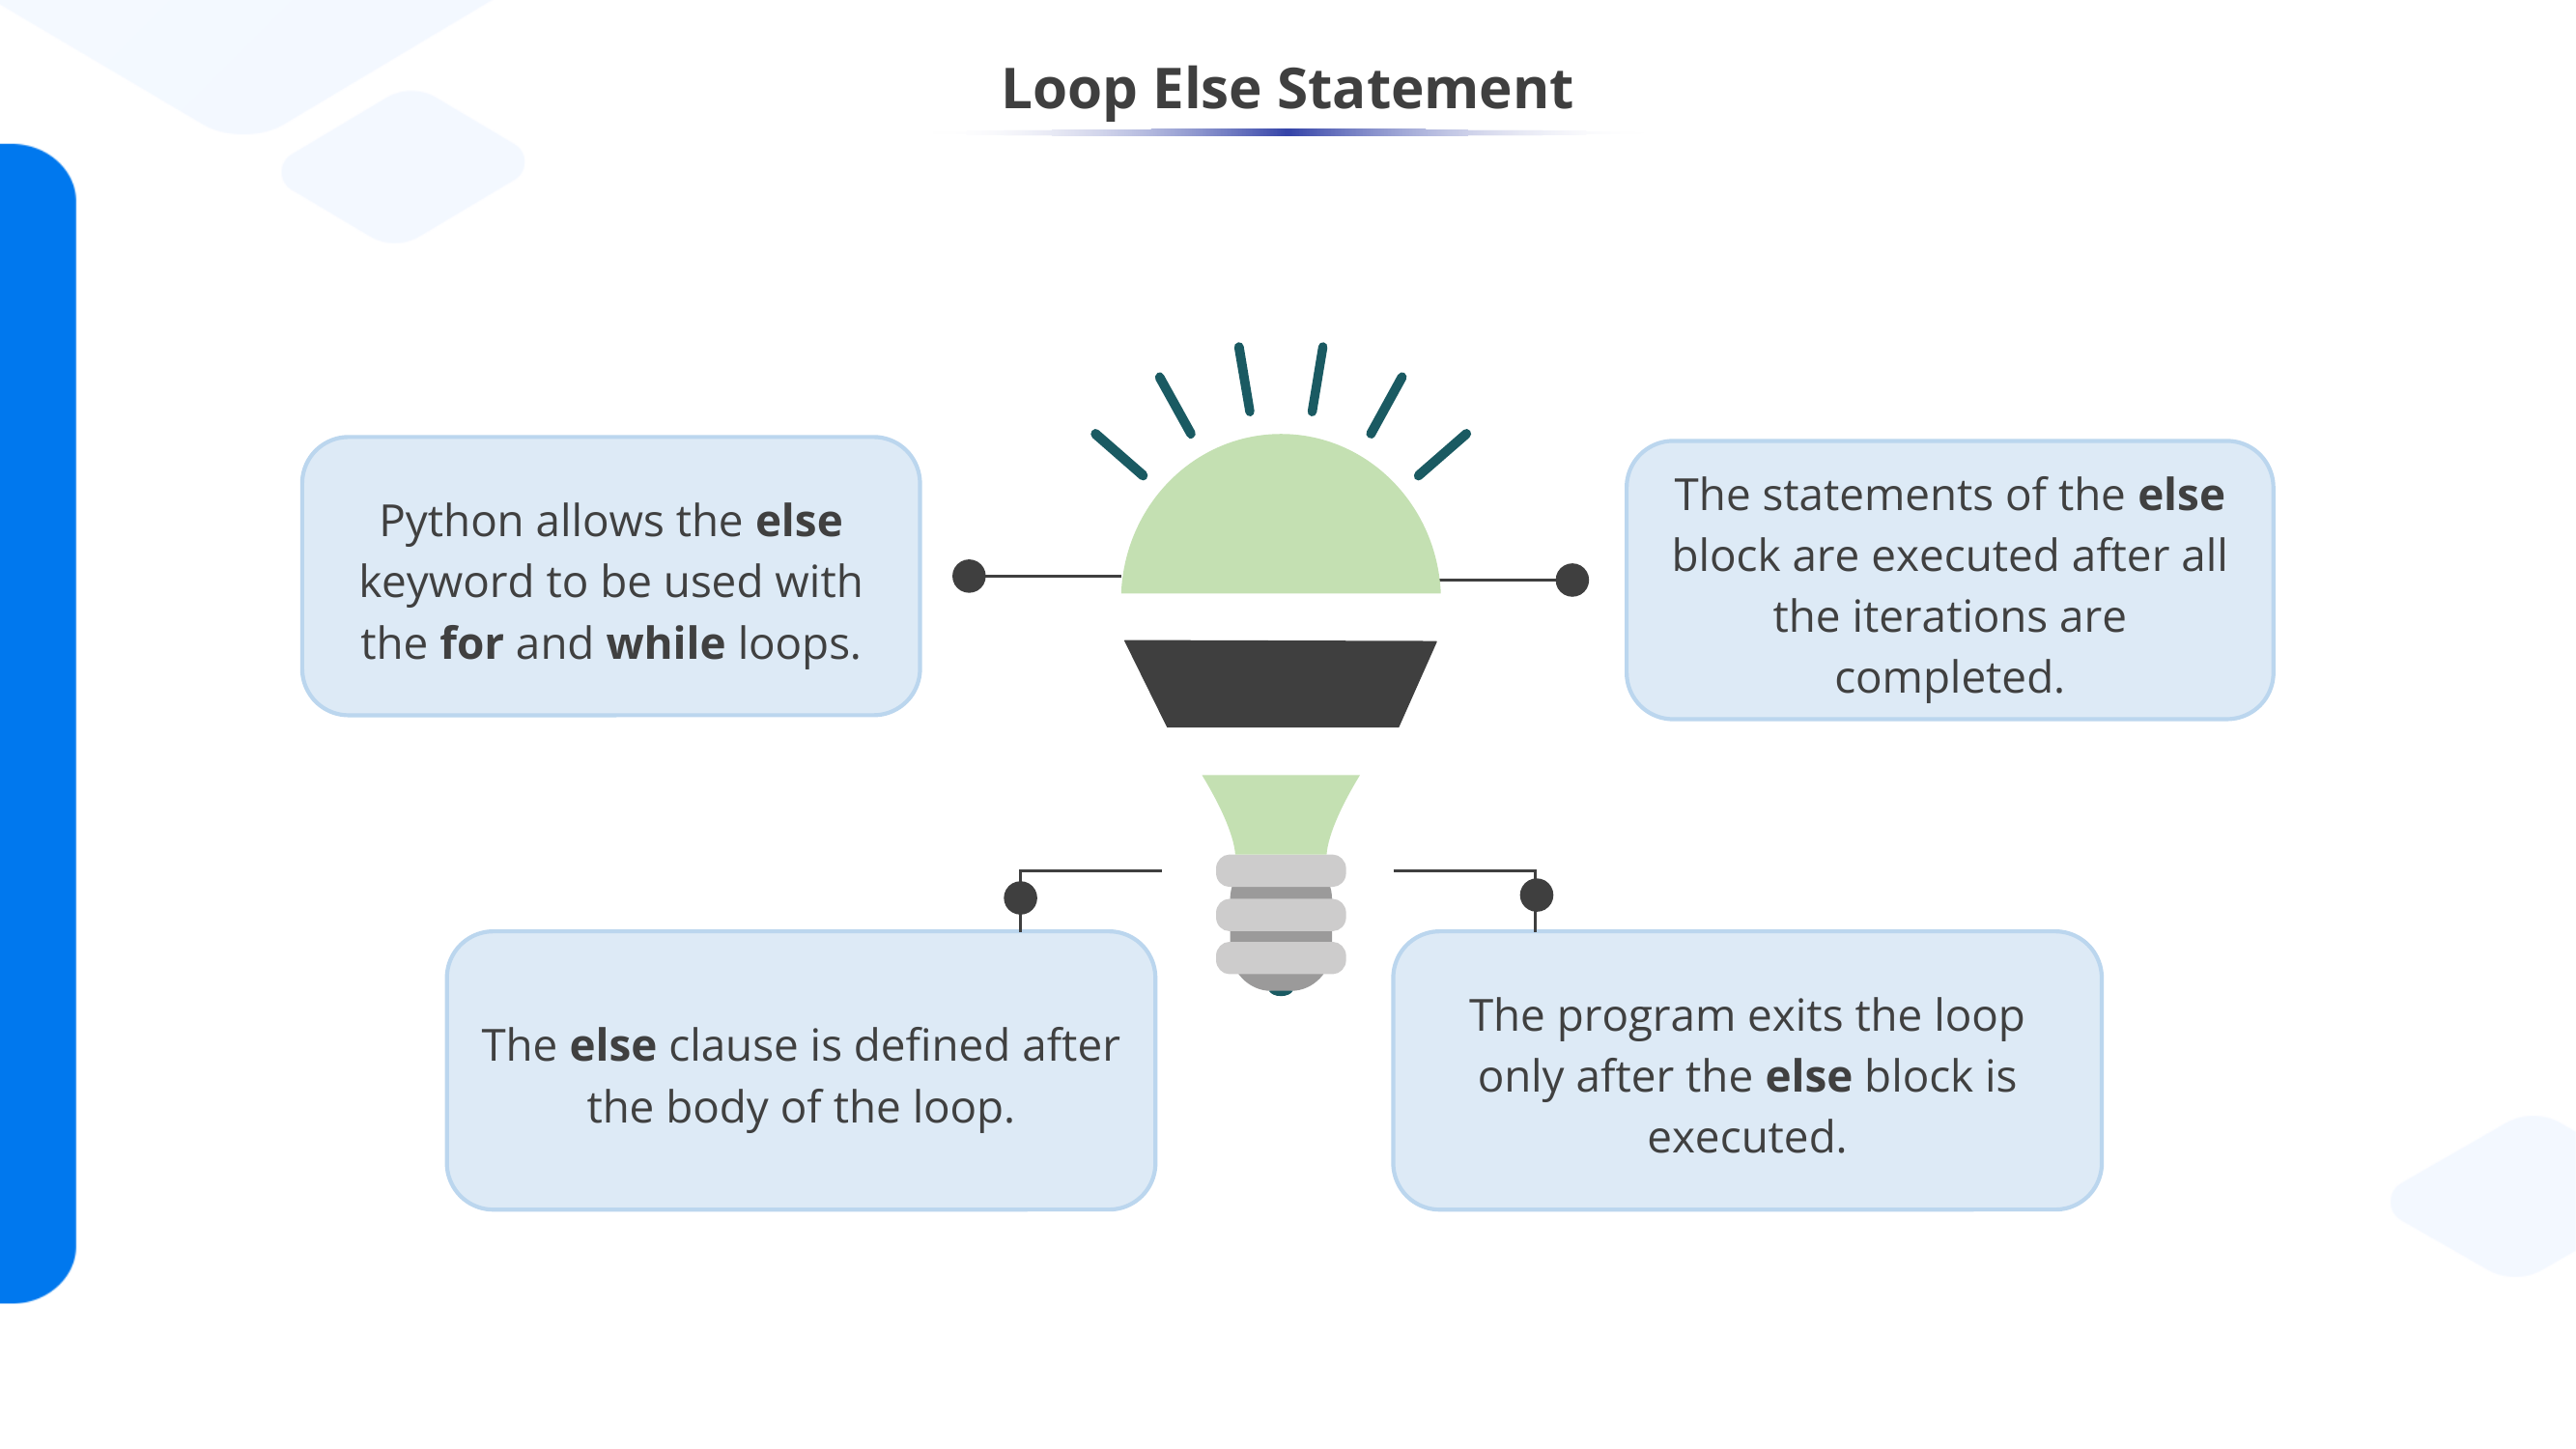

# Loop Else Statement

Python allows the else keyword to be used with the for and while loops.
The statements of the else block are executed after all the iterations are completed.

Plan

The program exits the loop only after the else block is executed.
The else clause is defined after the body of the loop.